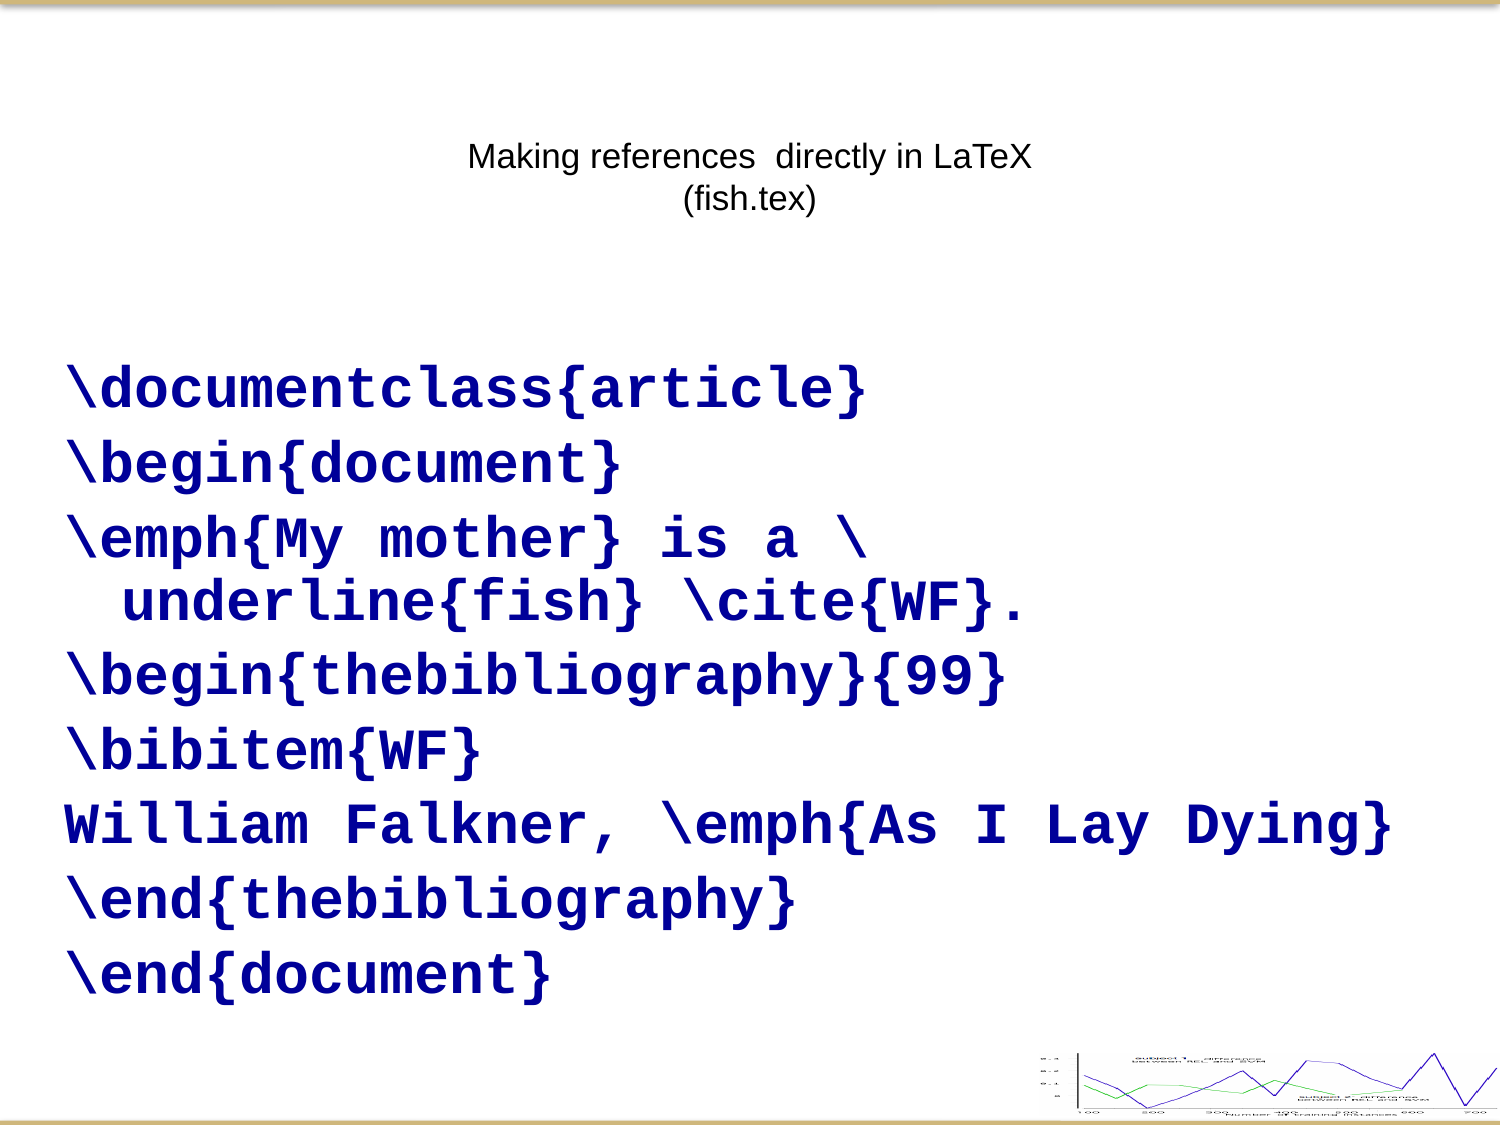

Making references  directly in LaTeX
(fish.tex)
\documentclass{article}
\begin{document}
\emph{My mother} is a \underline{fish} \cite{WF}.
\begin{thebibliography}{99}
\bibitem{WF}
William Falkner, \emph{As I Lay Dying}
\end{thebibliography}
\end{document}